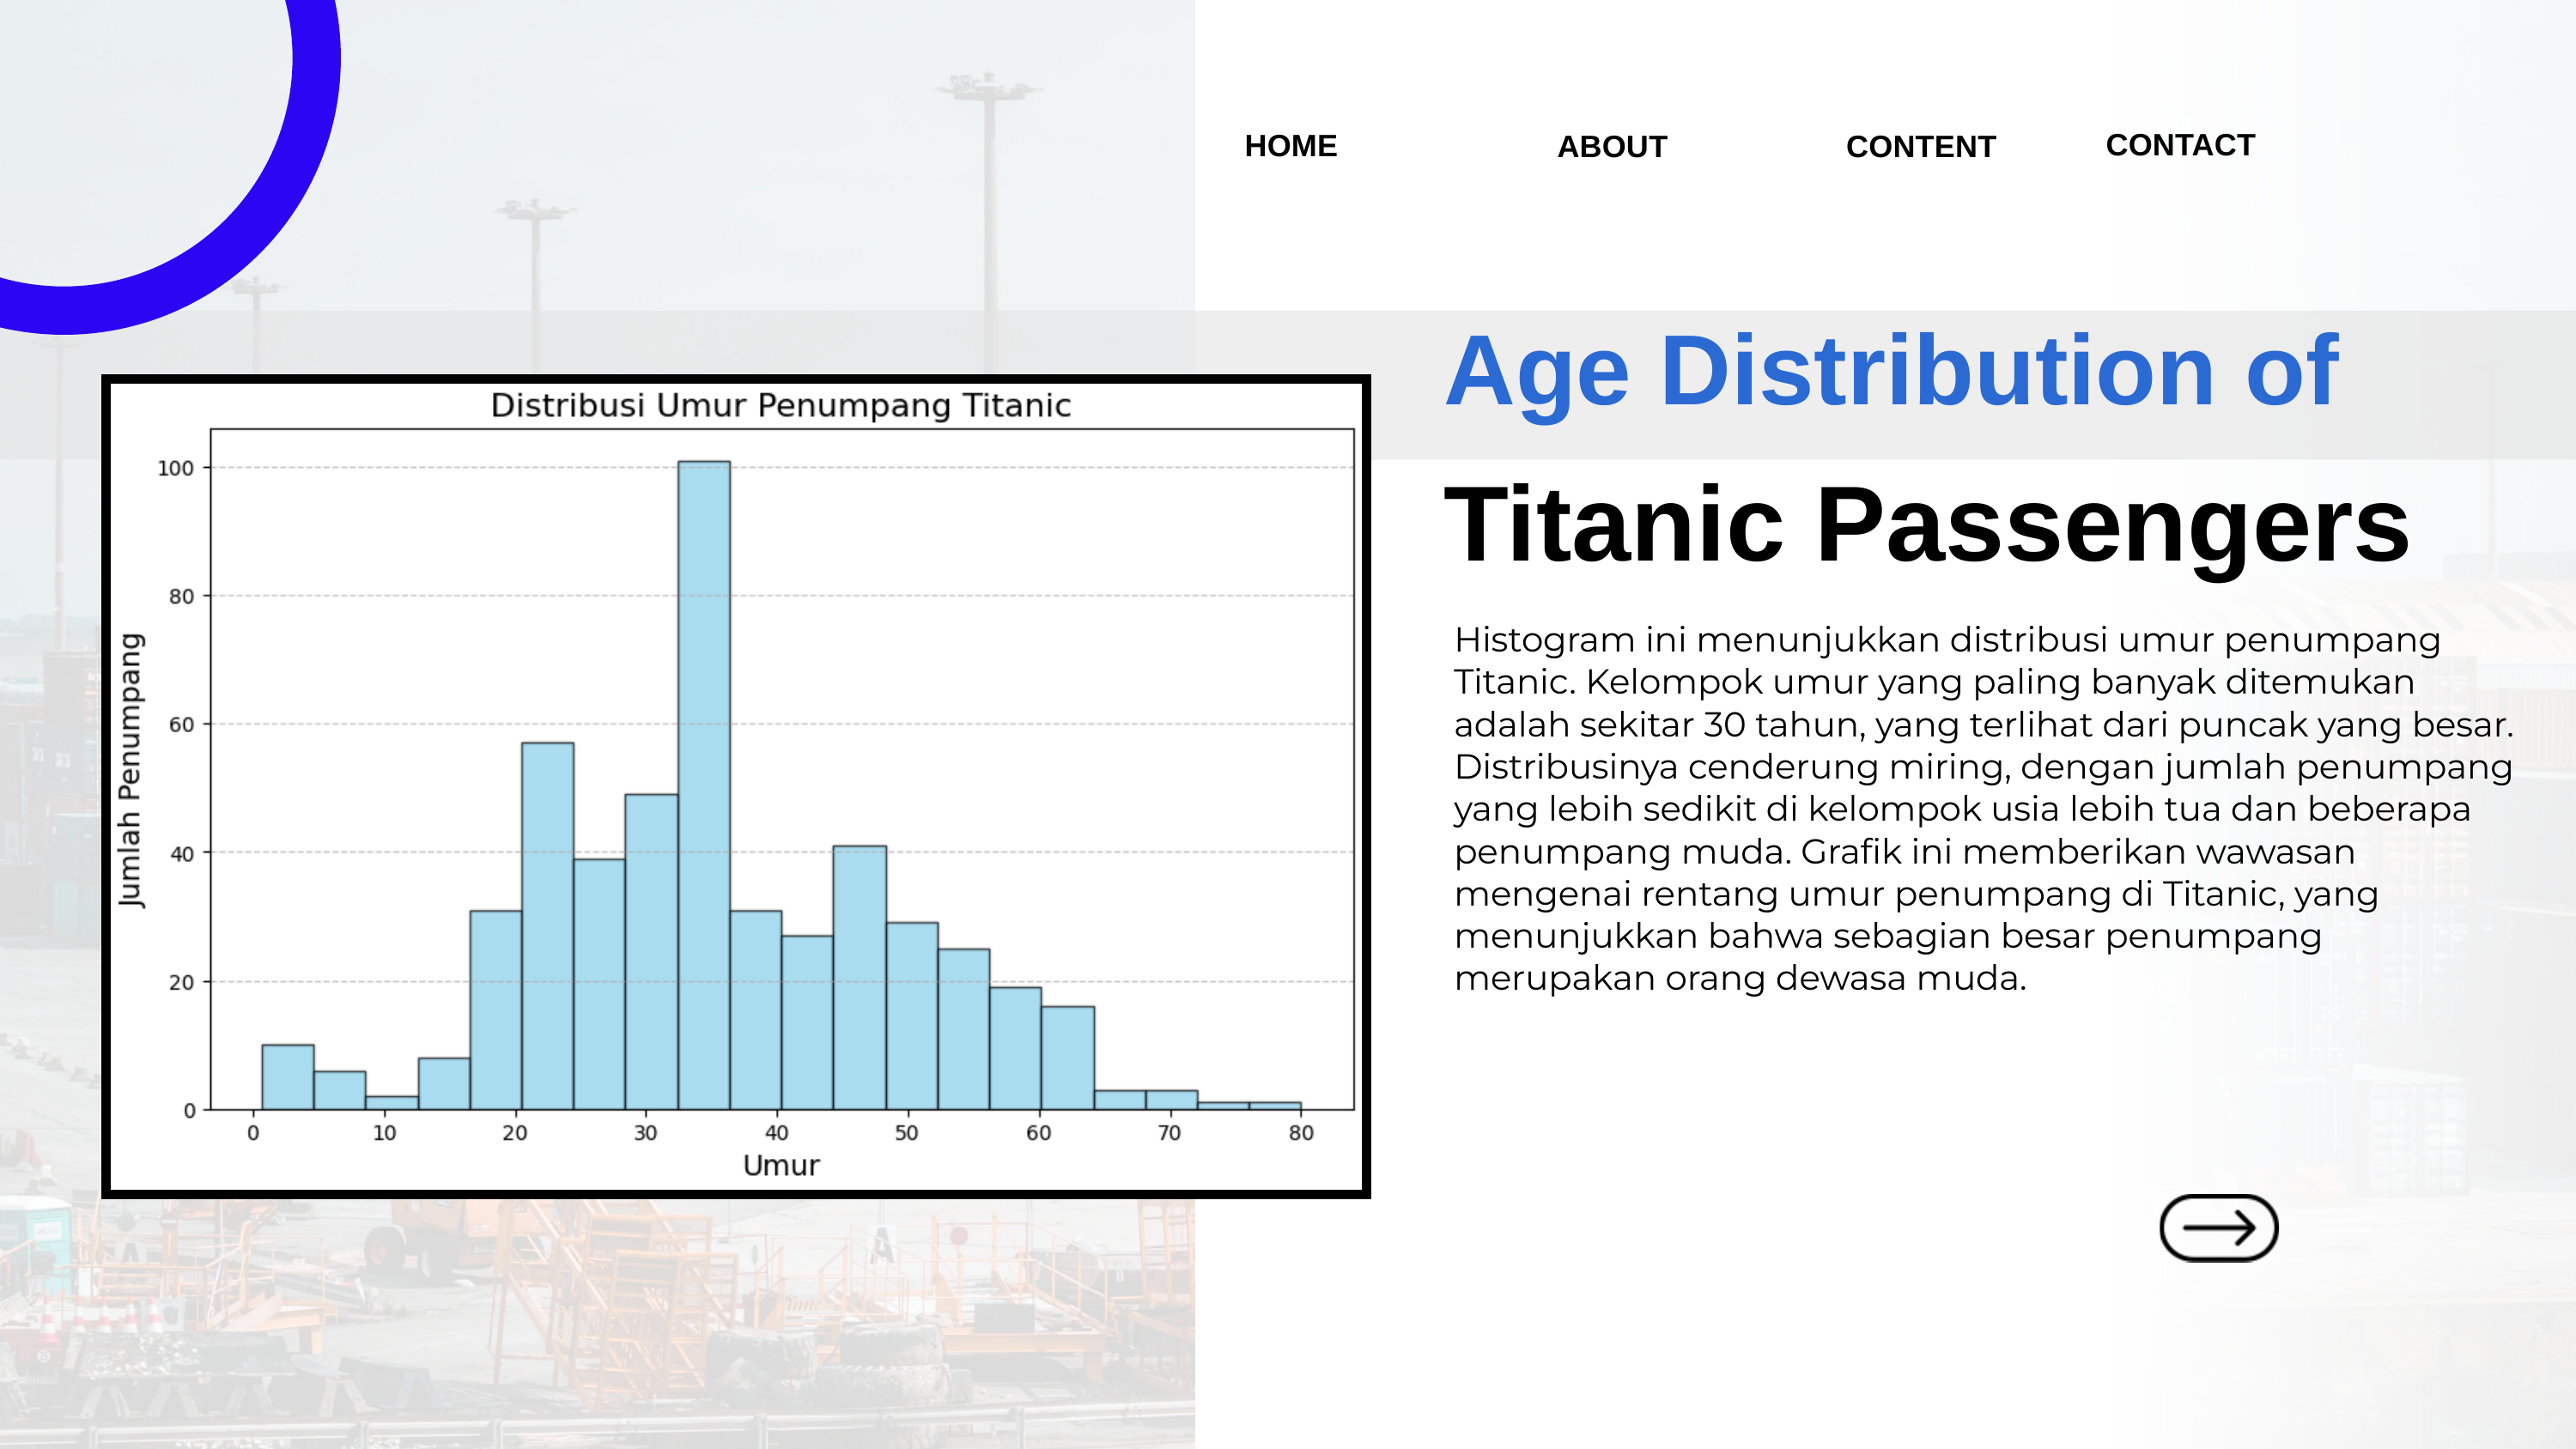

CONTACT
HOME
ABOUT
CONTENT

Age Distribution of

Titanic Passengers
Histogram ini menunjukkan distribusi umur penumpang Titanic. Kelompok umur yang paling banyak ditemukan adalah sekitar 30 tahun, yang terlihat dari puncak yang besar. Distribusinya cenderung miring, dengan jumlah penumpang yang lebih sedikit di kelompok usia lebih tua dan beberapa penumpang muda. Grafik ini memberikan wawasan mengenai rentang umur penumpang di Titanic, yang menunjukkan bahwa sebagian besar penumpang merupakan orang dewasa muda.